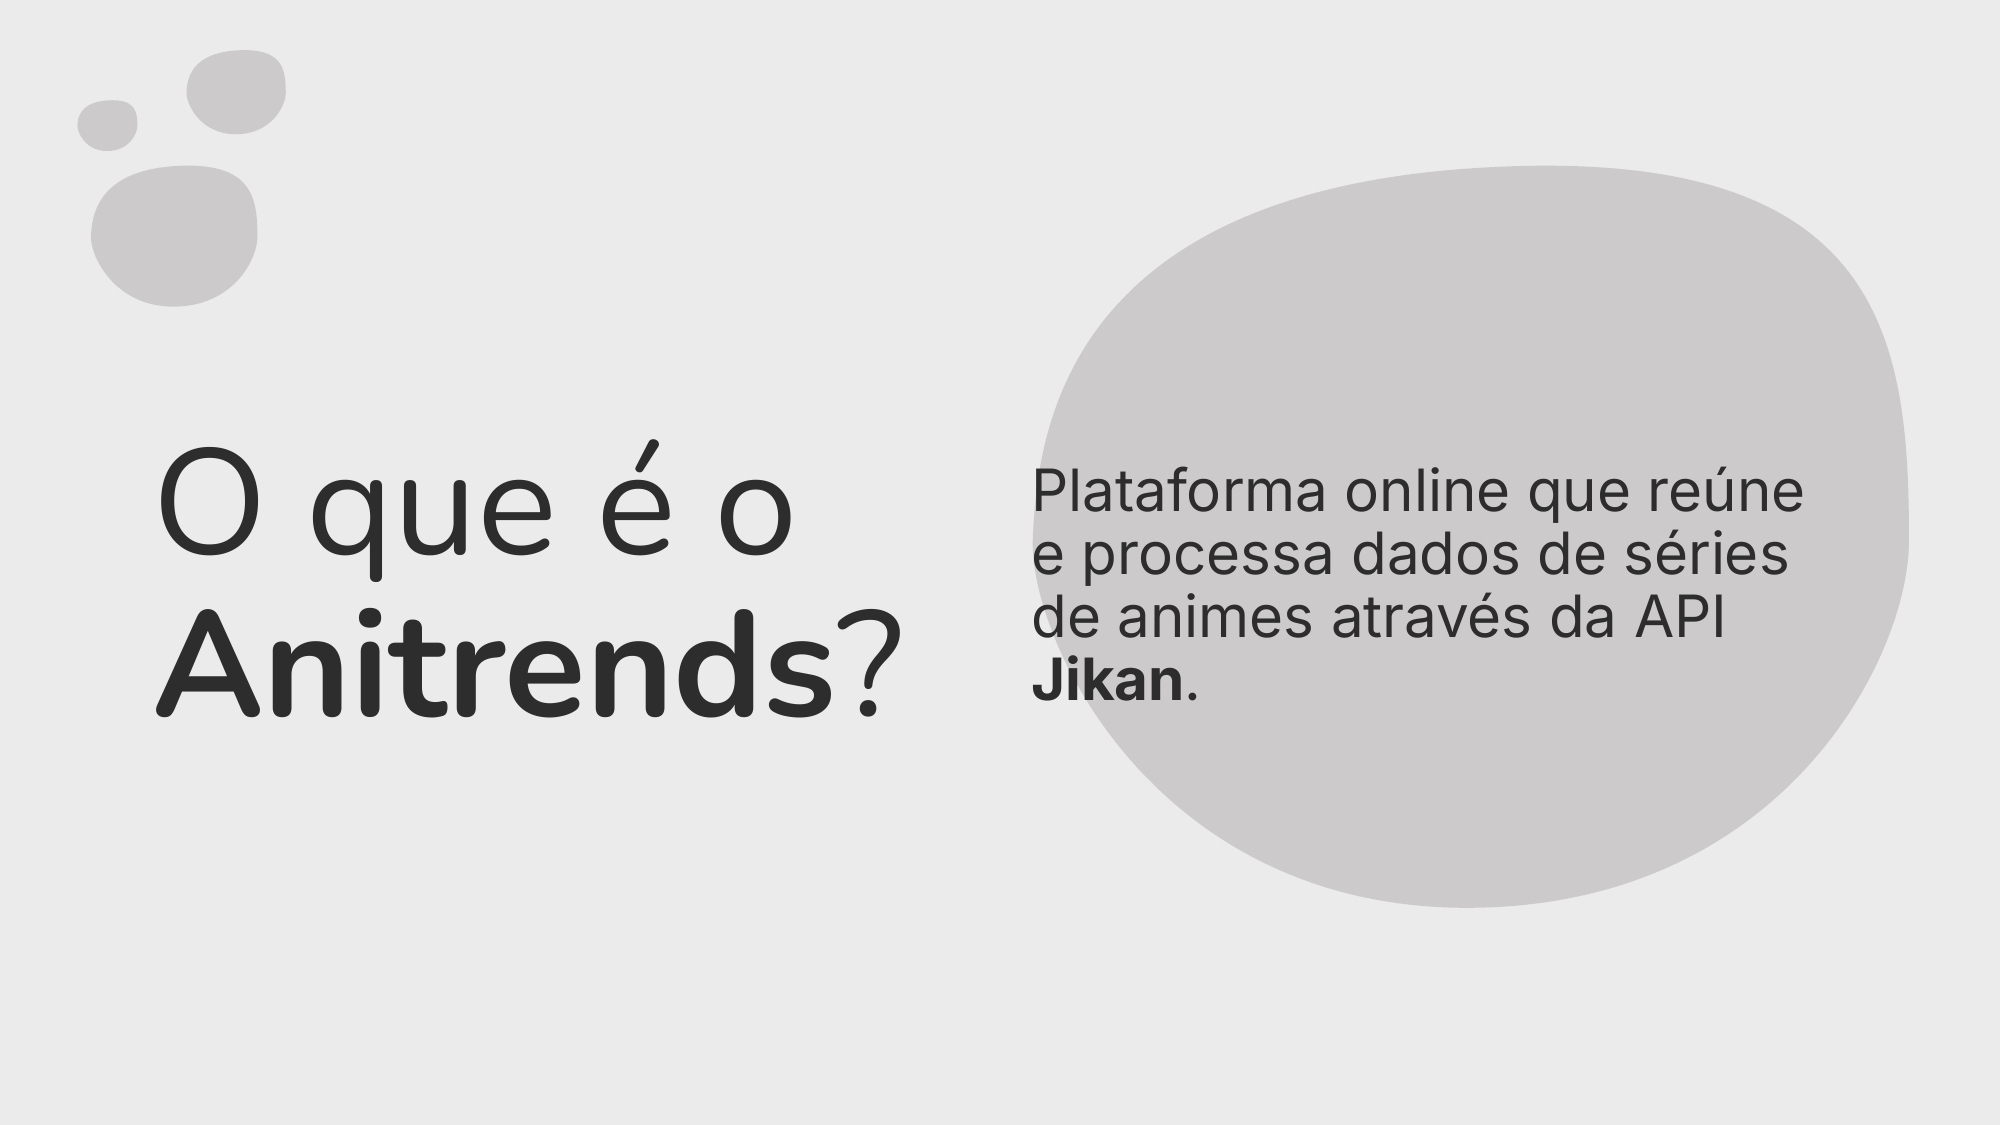

Plataforma online que reúne e processa dados de séries de animes através da API Jikan.
# O que é o Anitrends?